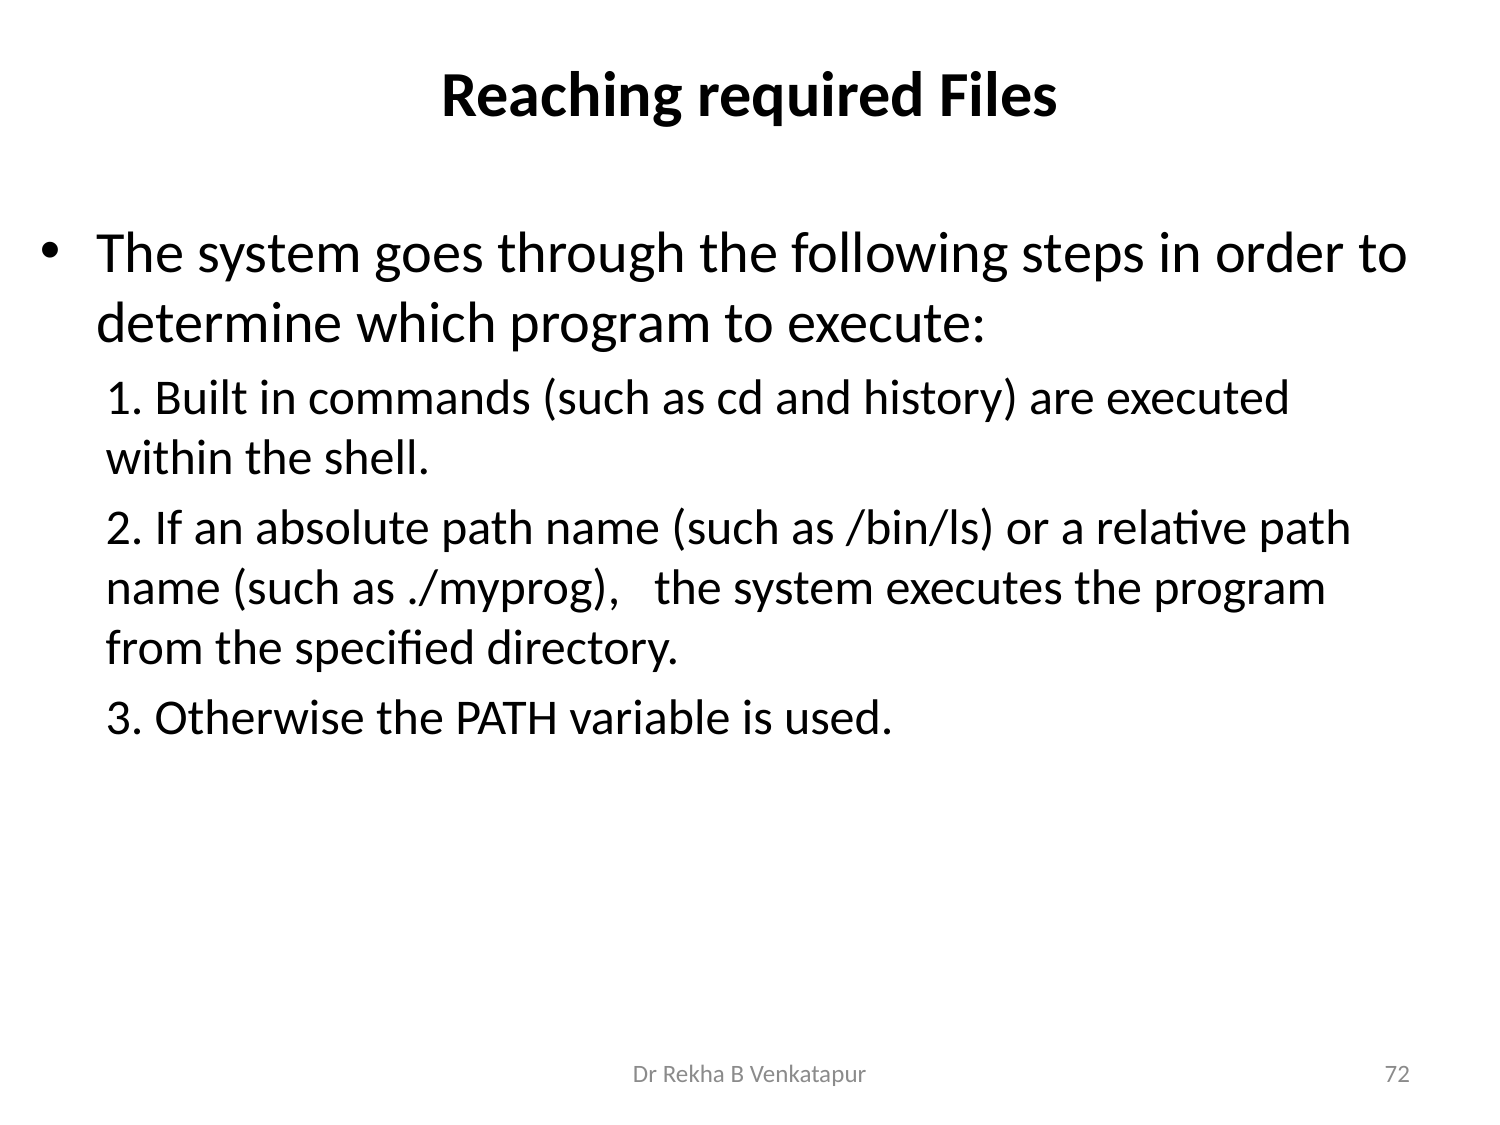

# Reaching required Files

The system goes through the following steps in order to determine which program to execute:
1. Built in commands (such as cd and history) are executed within the shell.
2. If an absolute path name (such as /bin/ls) or a relative path name (such as ./myprog),   the system executes the program from the specified directory.
3. Otherwise the PATH variable is used.

Dr Rekha B Venkatapur
72